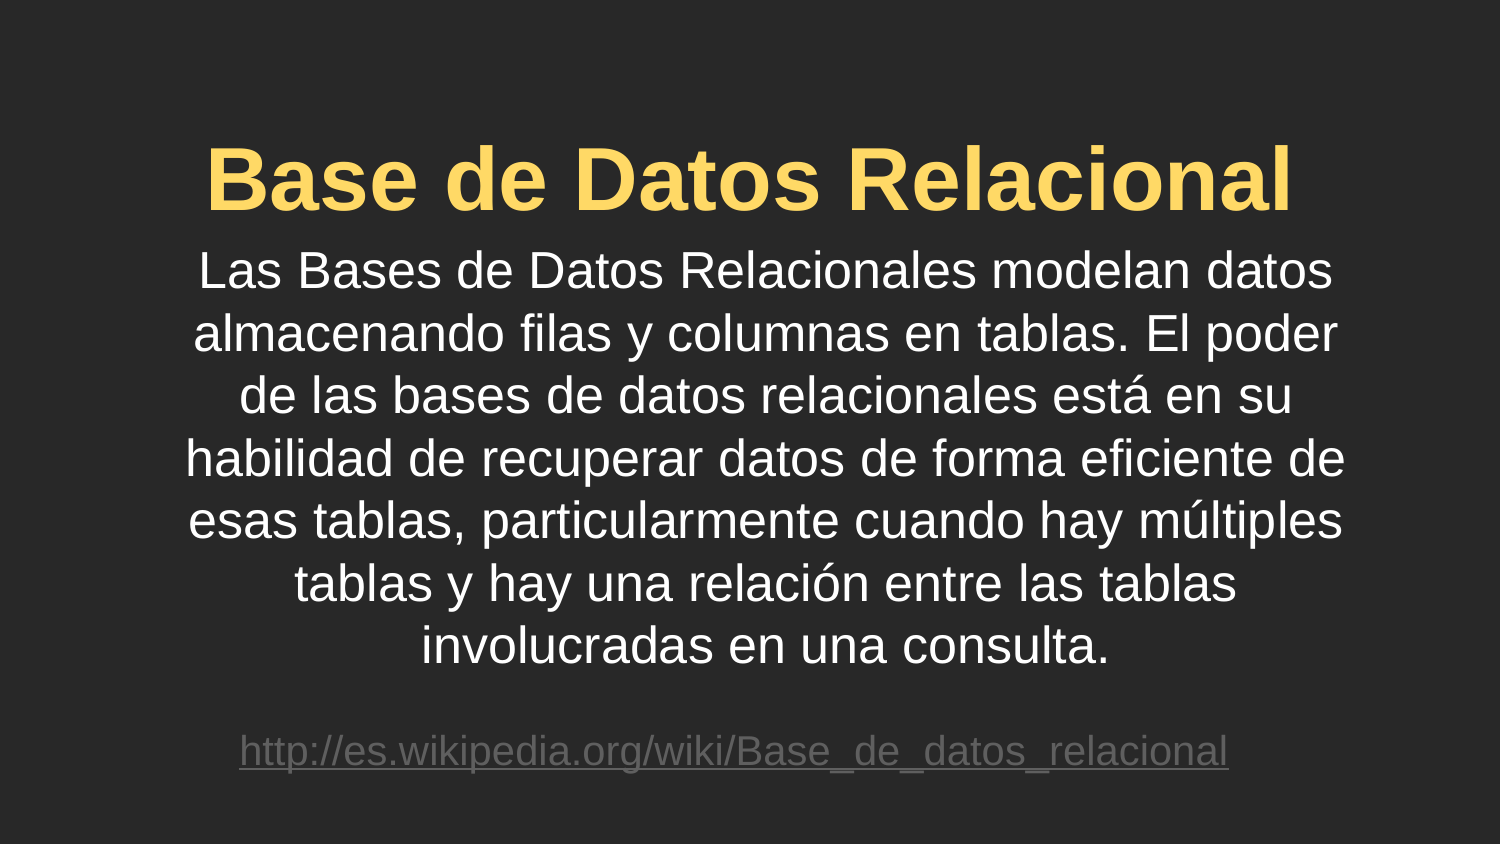

# Base de Datos Relacional
Las Bases de Datos Relacionales modelan datos almacenando filas y columnas en tablas. El poder de las bases de datos relacionales está en su habilidad de recuperar datos de forma eficiente de esas tablas, particularmente cuando hay múltiples tablas y hay una relación entre las tablas involucradas en una consulta.
http://es.wikipedia.org/wiki/Base_de_datos_relacional